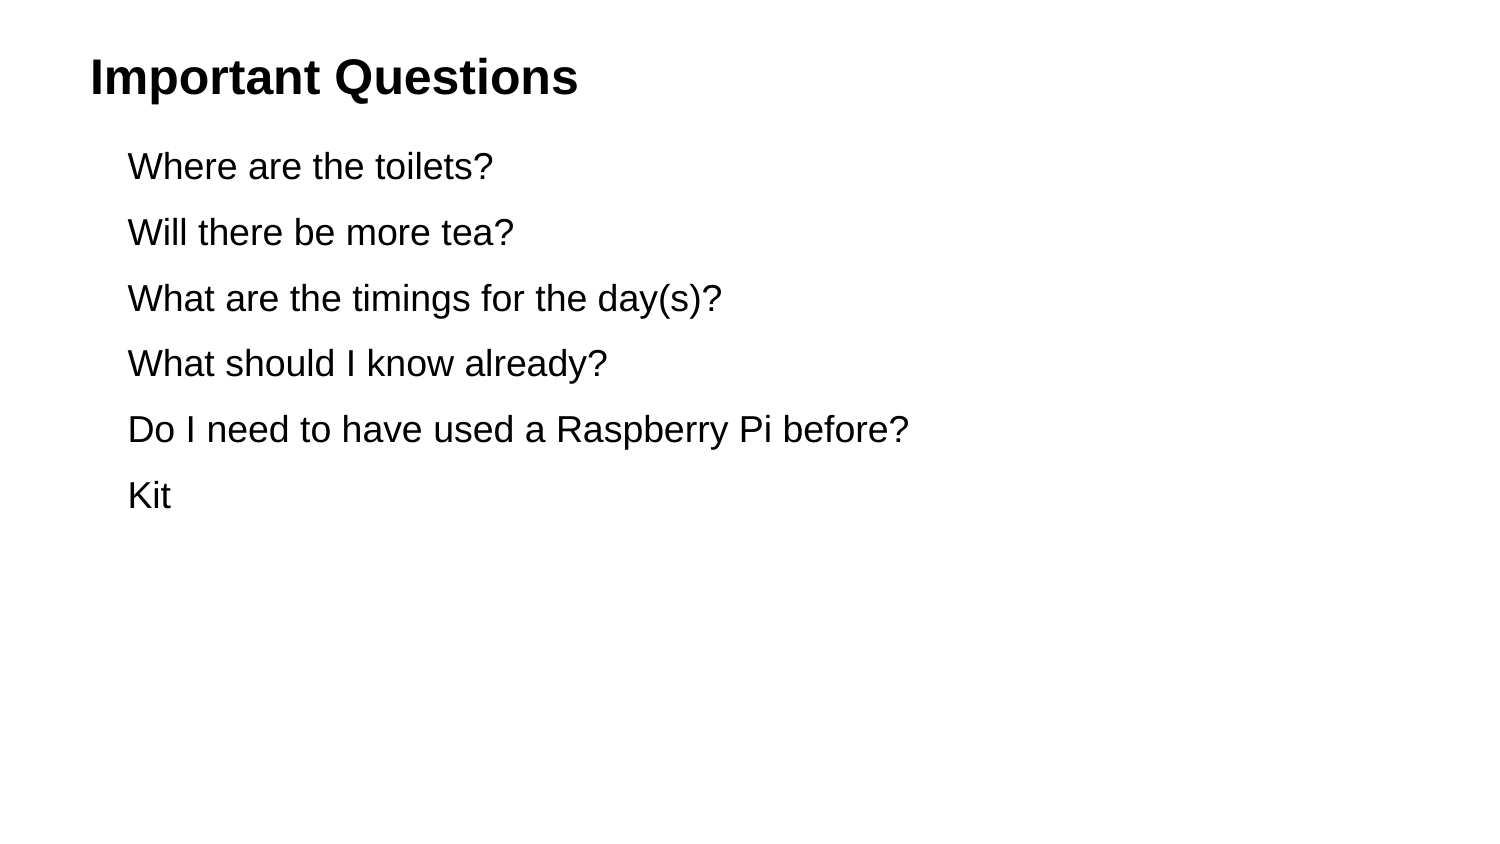

# Important Questions
Where are the toilets?
Will there be more tea?
What are the timings for the day(s)?
What should I know already?
Do I need to have used a Raspberry Pi before?
Kit